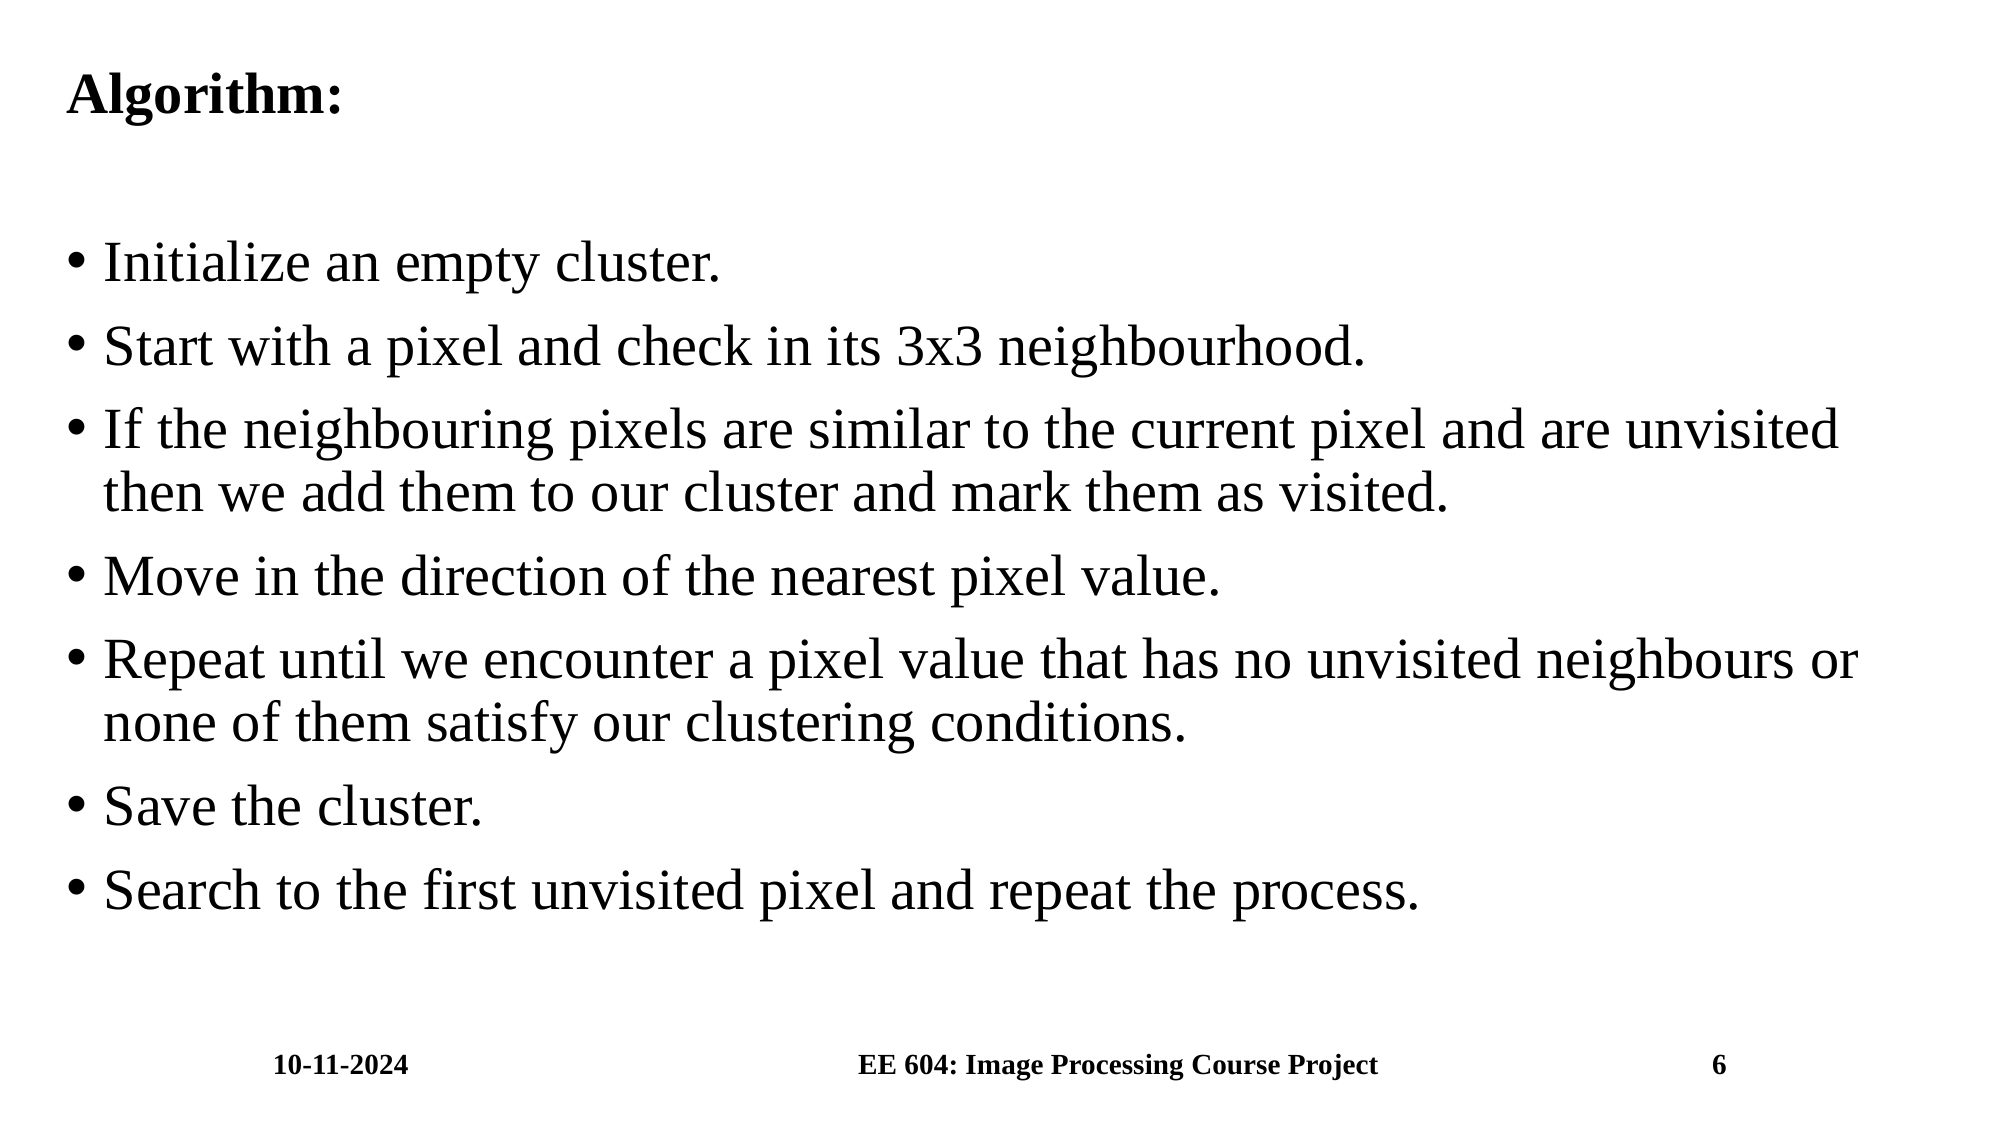

Algorithm:

Initialize an empty cluster.
Start with a pixel and check in its 3x3 neighbourhood.
If the neighbouring pixels are similar to the current pixel and are unvisited then we add them to our cluster and mark them as visited.
Move in the direction of the nearest pixel value.
Repeat until we encounter a pixel value that has no unvisited neighbours or none of them satisfy our clustering conditions.
Save the cluster.
Search to the first unvisited pixel and repeat the process.

10-11-2024                                                              EE 604: Image Processing Course Project                                              6
EE604: Image Processing Course Project
6
10-11-2024